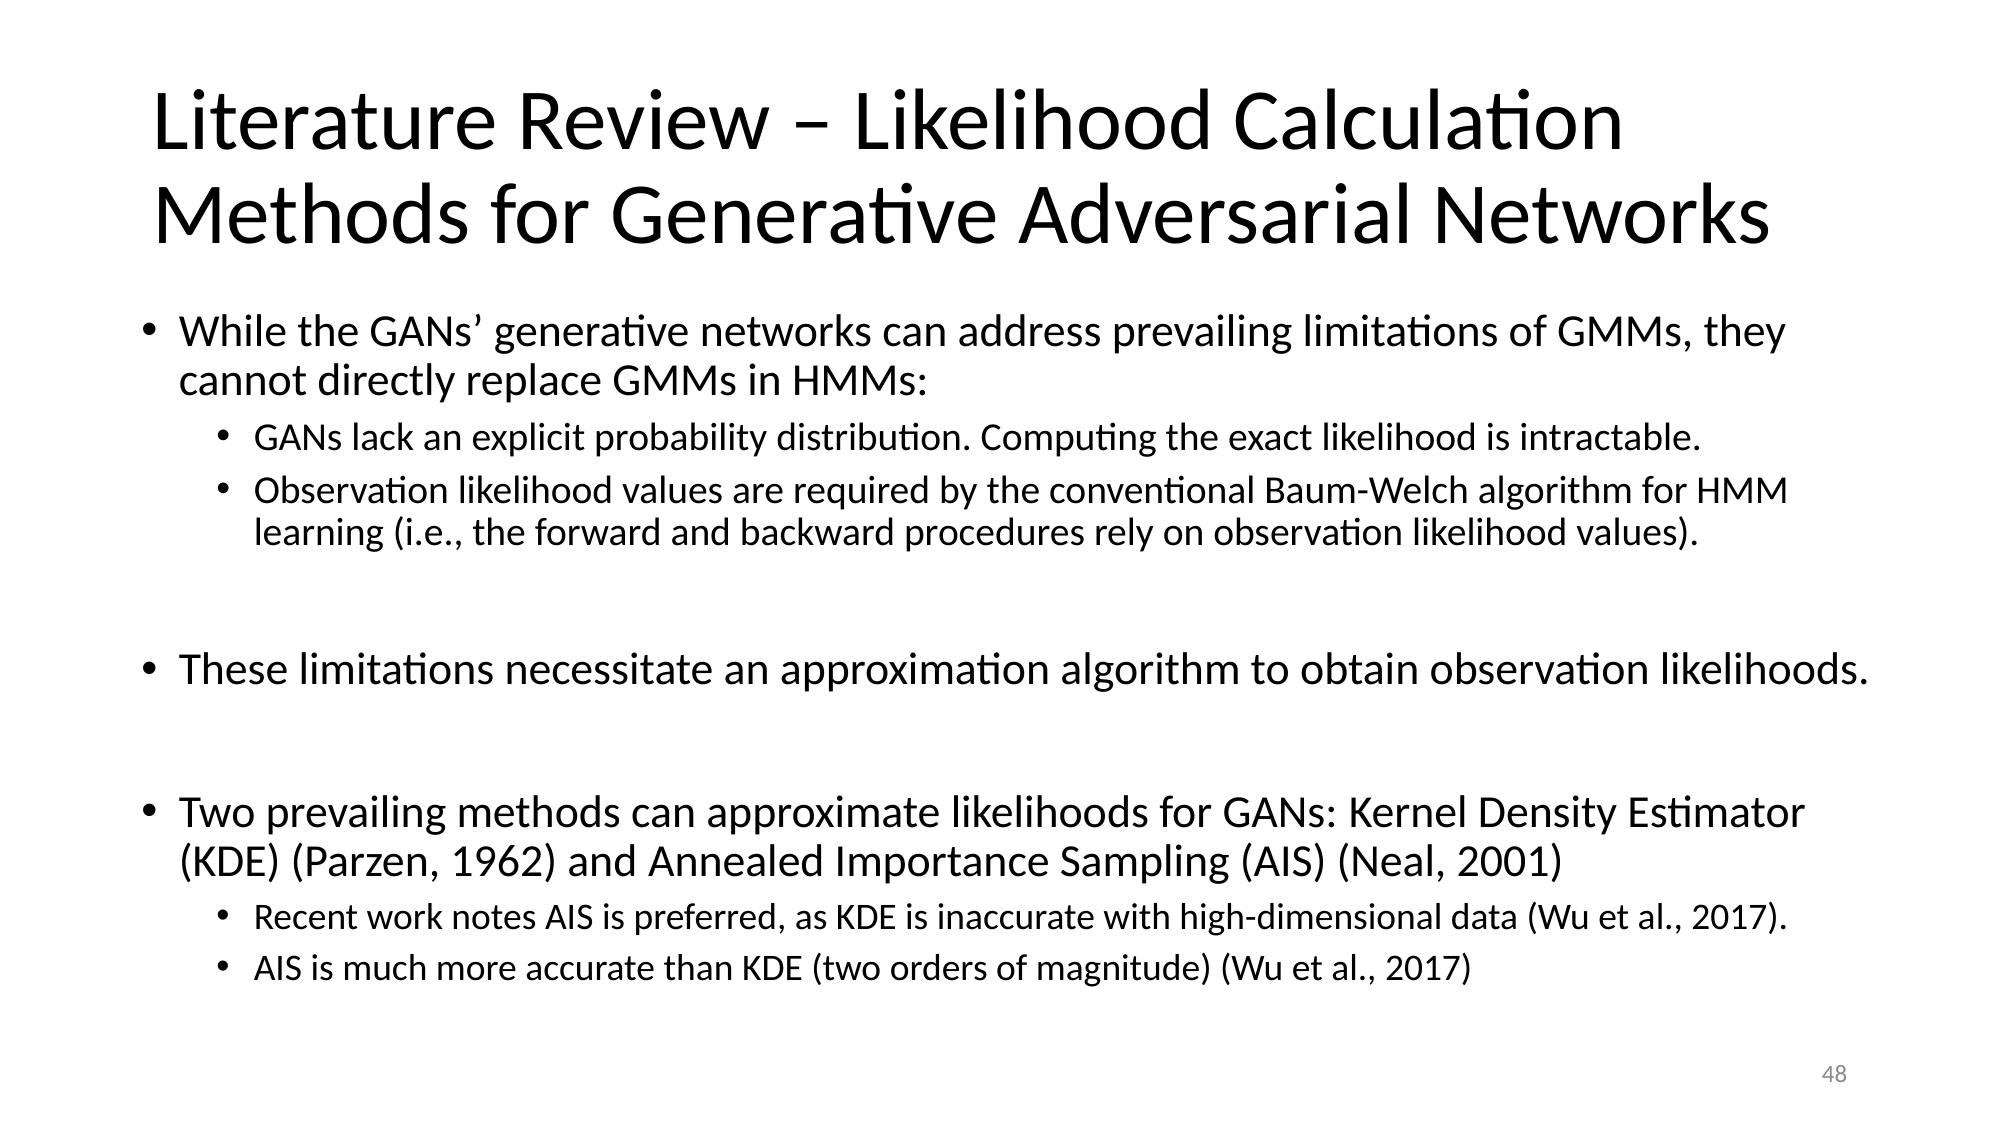

# Literature Review – Likelihood Calculation Methods for Generative Adversarial Networks
While the GANs’ generative networks can address prevailing limitations of GMMs, they cannot directly replace GMMs in HMMs:
GANs lack an explicit probability distribution. Computing the exact likelihood is intractable.
Observation likelihood values are required by the conventional Baum-Welch algorithm for HMM learning (i.e., the forward and backward procedures rely on observation likelihood values).

These limitations necessitate an approximation algorithm to obtain observation likelihoods.

Two prevailing methods can approximate likelihoods for GANs: Kernel Density Estimator (KDE) (Parzen, 1962) and Annealed Importance Sampling (AIS) (Neal, 2001)
Recent work notes AIS is preferred, as KDE is inaccurate with high-dimensional data (Wu et al., 2017).
AIS is much more accurate than KDE (two orders of magnitude) (Wu et al., 2017)
48